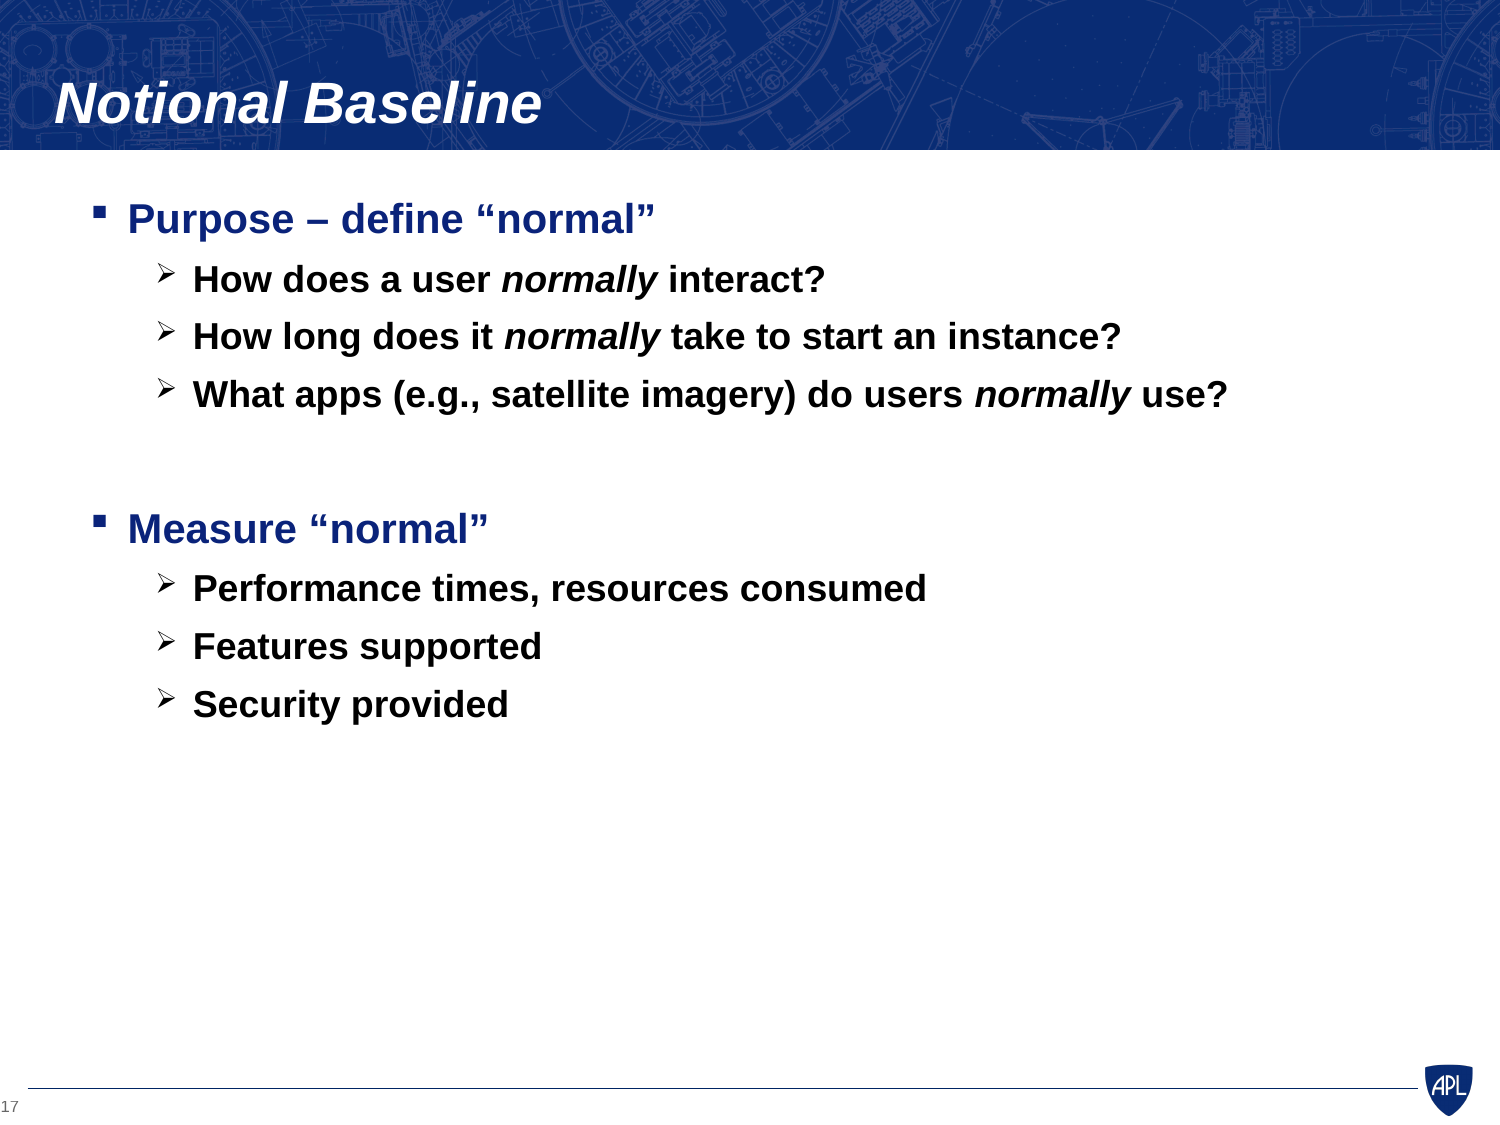

# Notional Baseline
Purpose – define “normal”
How does a user normally interact?
How long does it normally take to start an instance?
What apps (e.g., satellite imagery) do users normally use?

Measure “normal”
Performance times, resources consumed
Features supported
Security provided